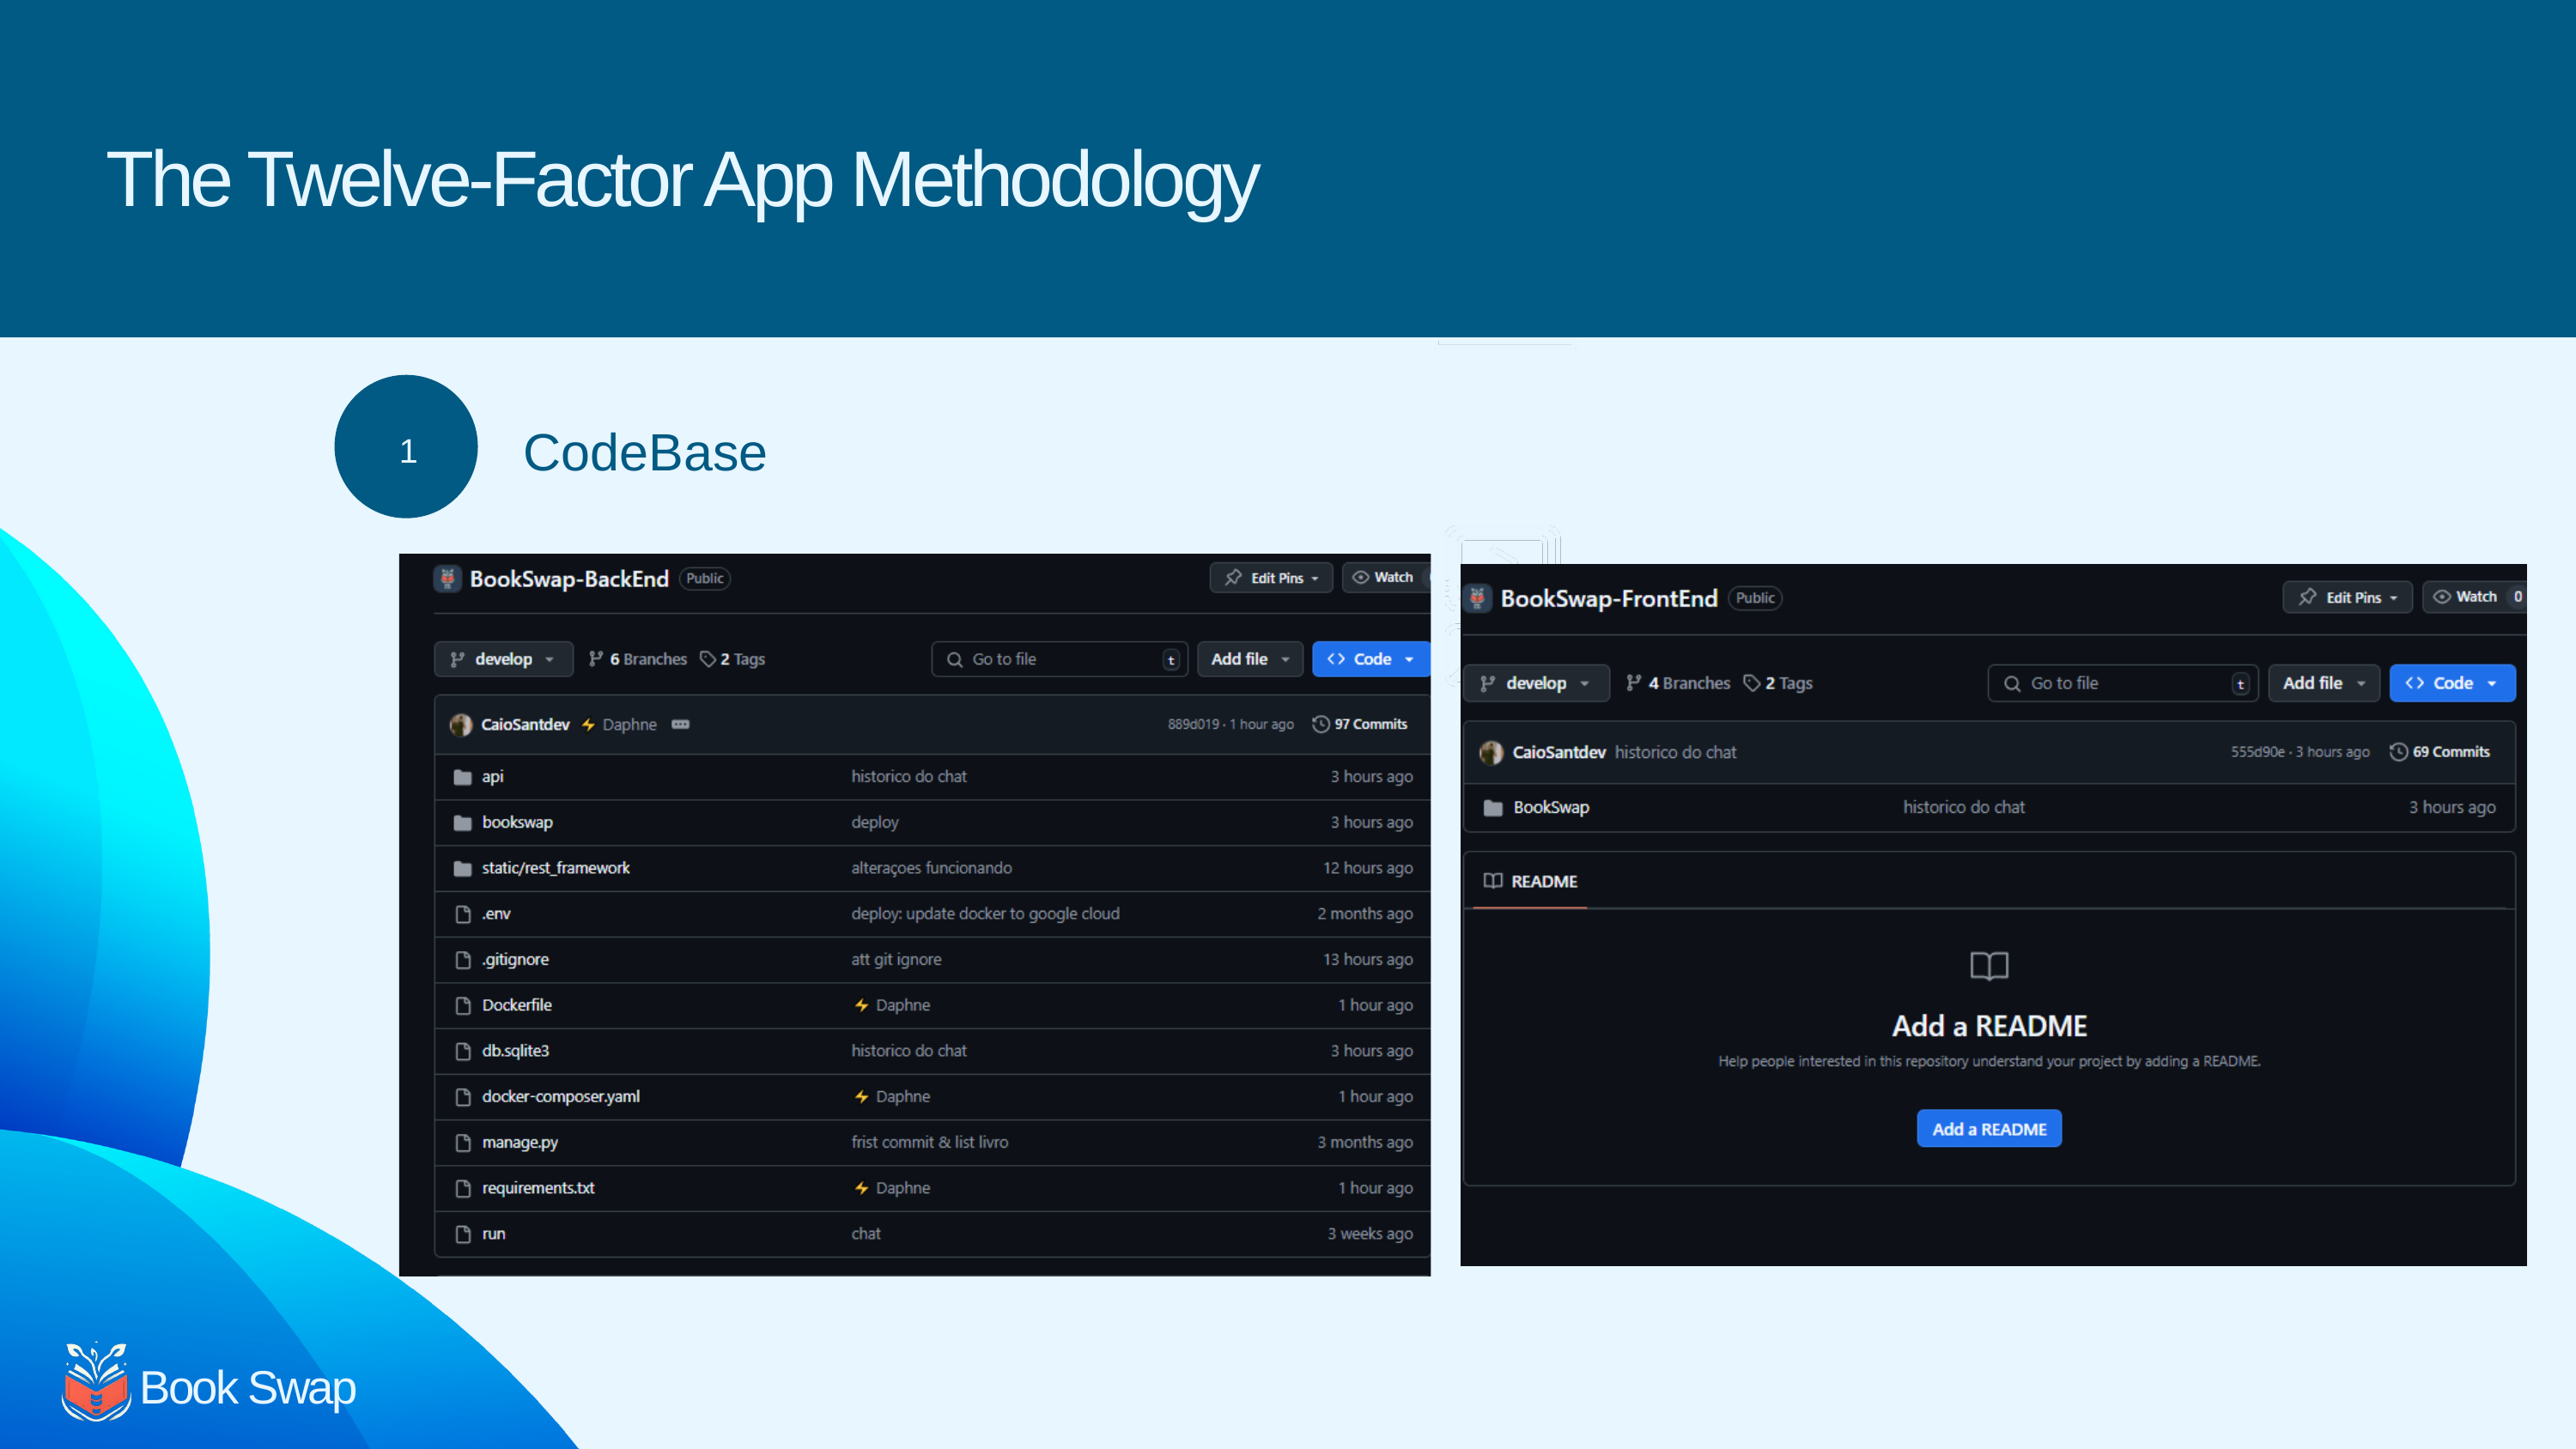

The Twelve-Factor App Methodology

CodeBase
1

Book Swap